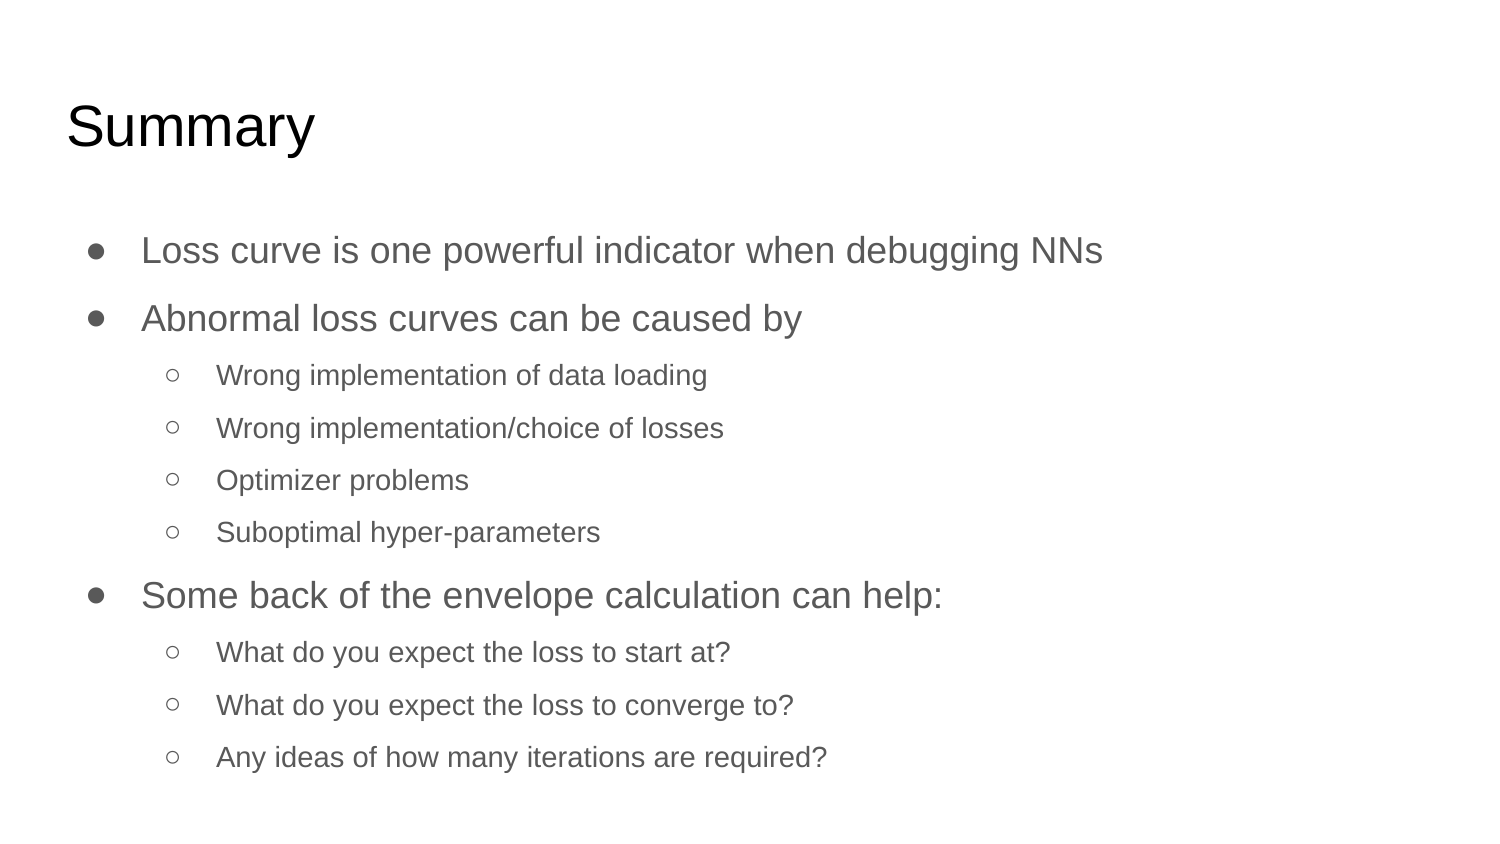

# Summary
Loss curve is one powerful indicator when debugging NNs
Abnormal loss curves can be caused by
Wrong implementation of data loading
Wrong implementation/choice of losses
Optimizer problems
Suboptimal hyper-parameters
Some back of the envelope calculation can help:
What do you expect the loss to start at?
What do you expect the loss to converge to?
Any ideas of how many iterations are required?